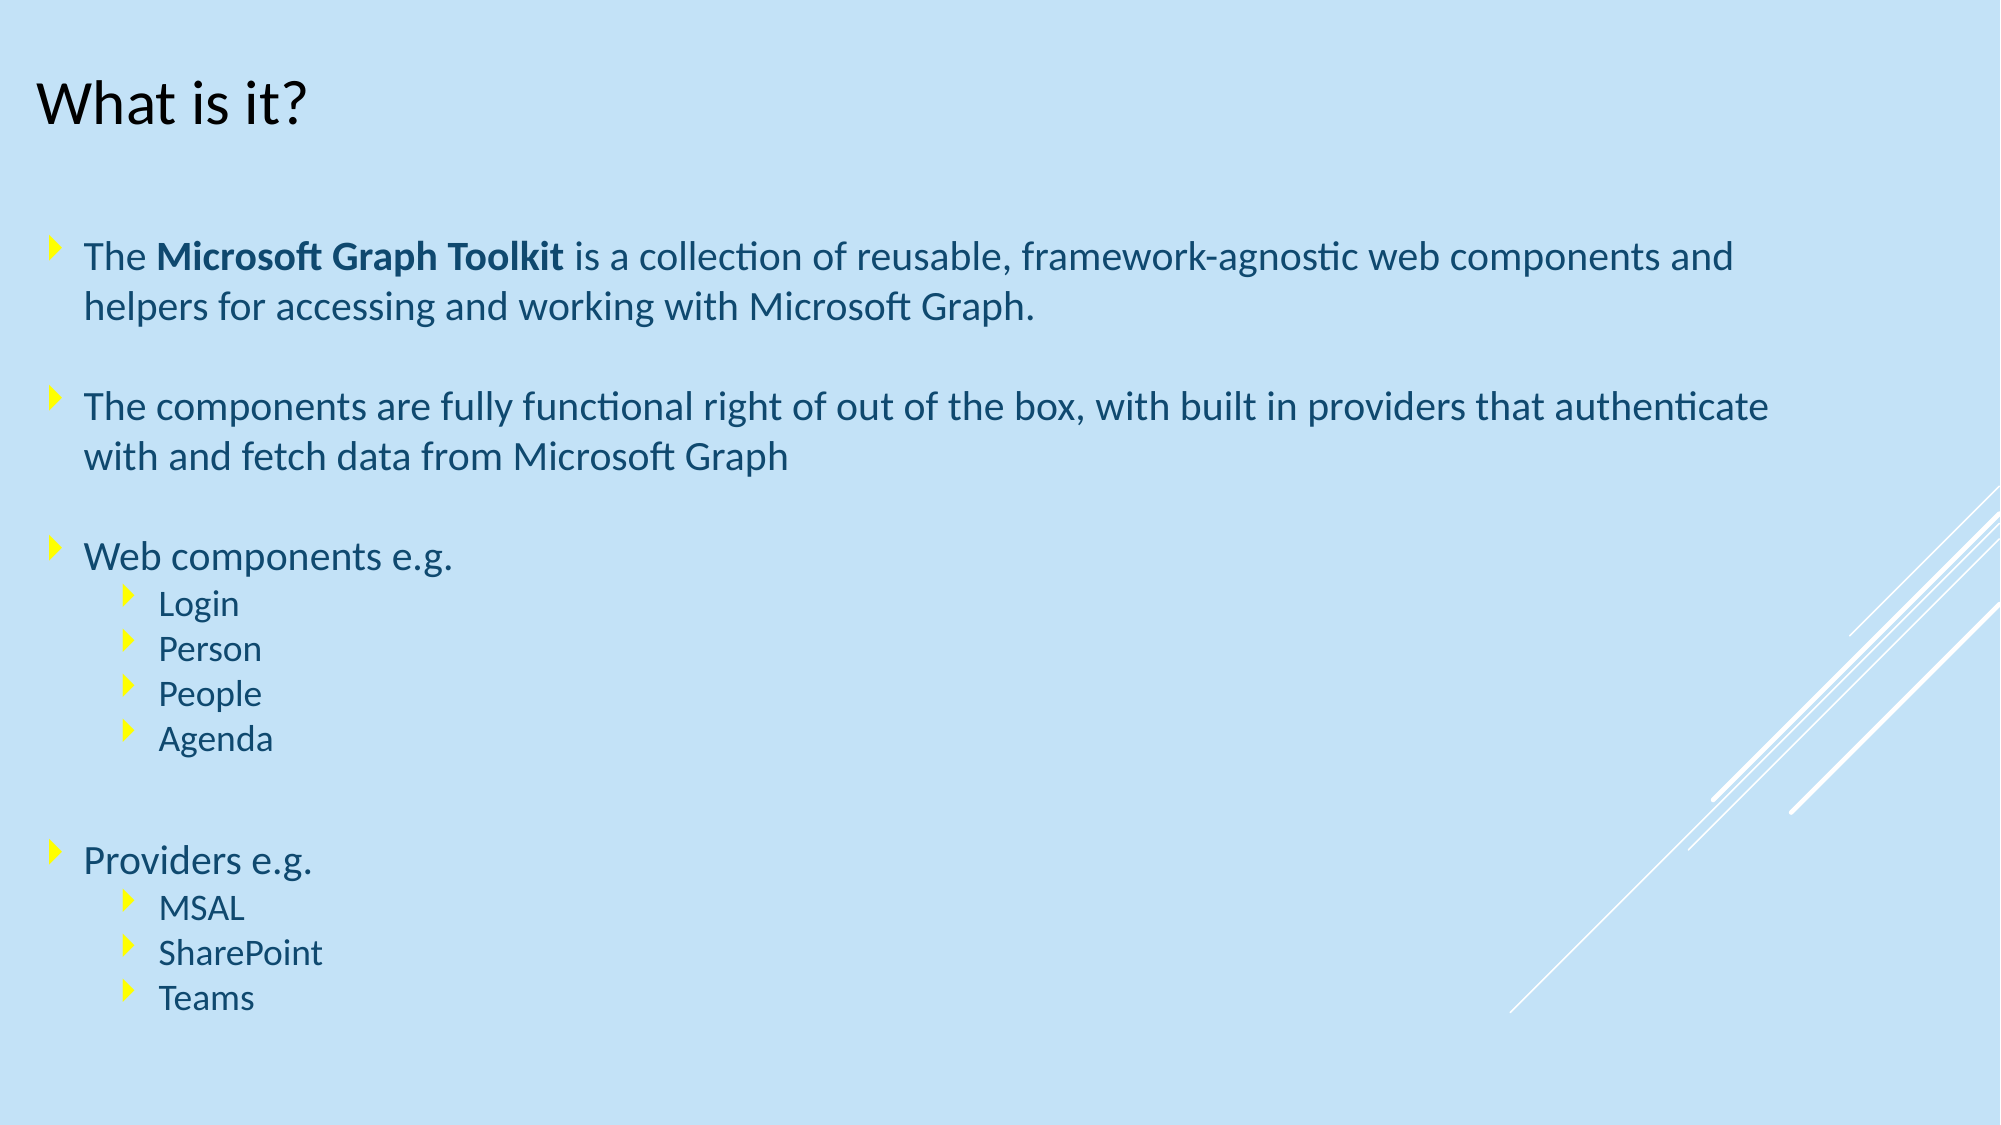

# What is it?

The Microsoft Graph Toolkit is a collection of reusable, framework-agnostic web components and helpers for accessing and working with Microsoft Graph.

The components are fully functional right of out of the box, with built in providers that authenticate with and fetch data from Microsoft Graph

Web components e.g.
Login
Person
People
Agenda

Providers e.g.
MSAL
SharePoint
Teams